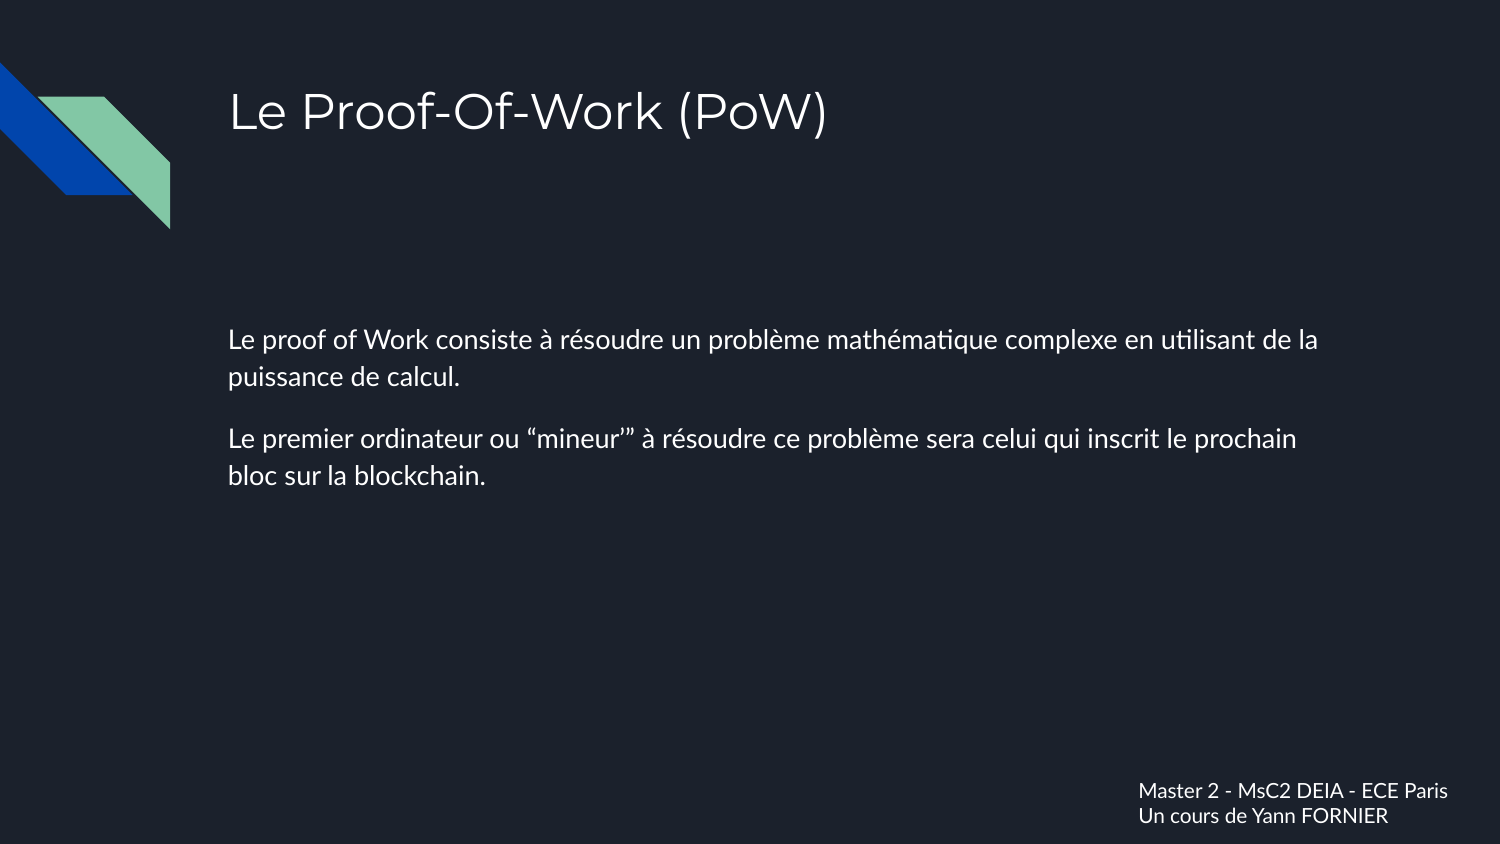

# Le Proof-Of-Work (PoW)
Le proof of Work consiste à résoudre un problème mathématique complexe en utilisant de la puissance de calcul.
Le premier ordinateur ou “mineur’” à résoudre ce problème sera celui qui inscrit le prochain bloc sur la blockchain.
Master 2 - MsC2 DEIA - ECE Paris
Un cours de Yann FORNIER